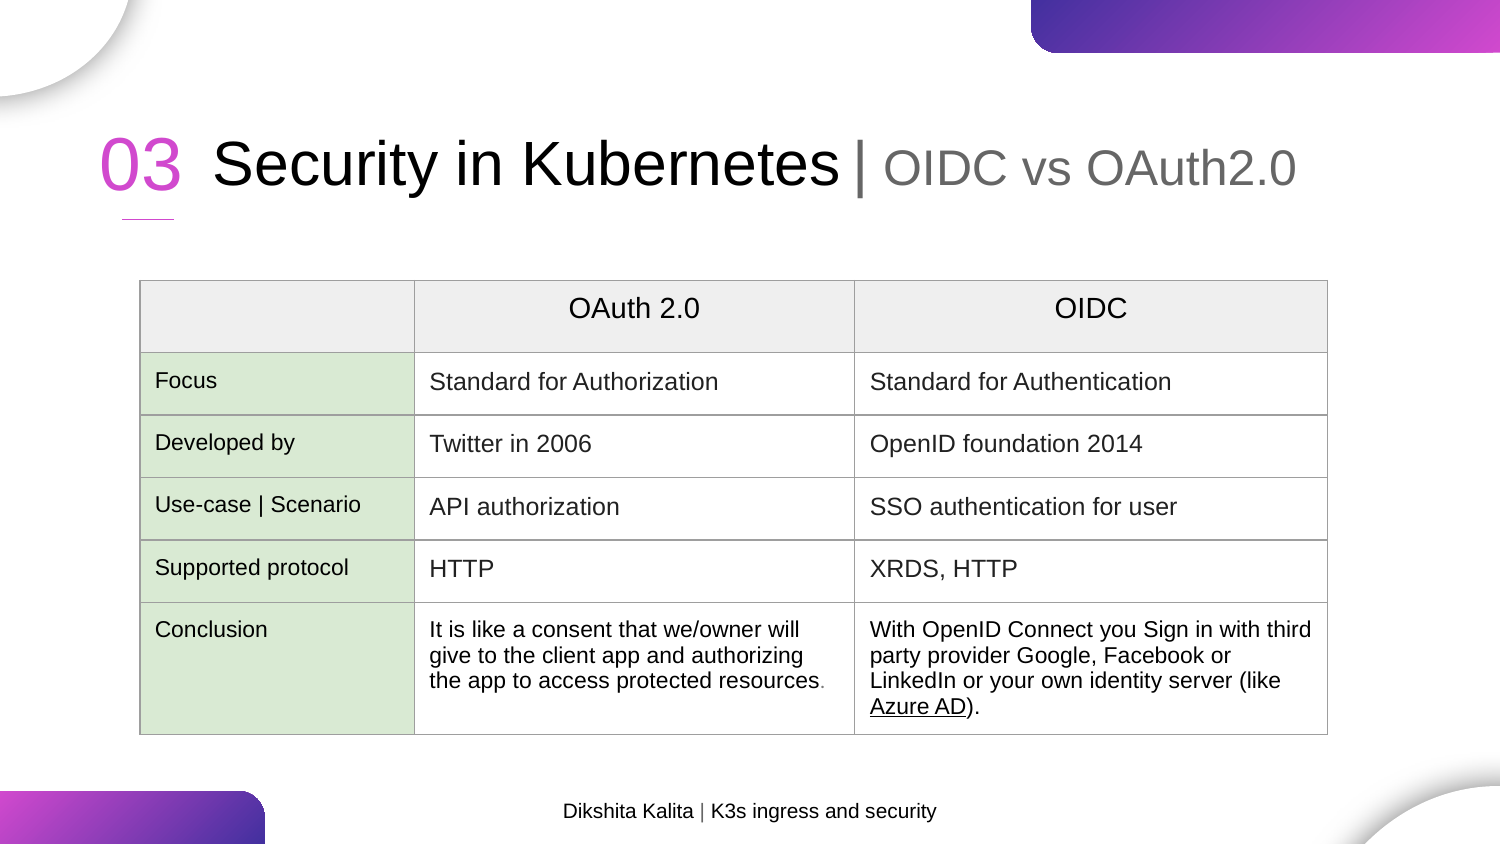

# Security in Kubernetes | OIDC vs OAuth2.0
03
|  | OAuth 2.0 | OIDC |
| --- | --- | --- |
| Focus | Standard for Authorization | Standard for Authentication |
| Developed by | Twitter in 2006 | OpenID foundation 2014 |
| Use-case | Scenario | API authorization | SSO authentication for user |
| Supported protocol | HTTP | XRDS, HTTP |
| Conclusion | It is like a consent that we/owner will give to the client app and authorizing the app to access protected resources. | With OpenID Connect you Sign in with third party provider Google, Facebook or LinkedIn or your own identity server (like Azure AD). |

Dikshita Kalita | K3s ingress and security